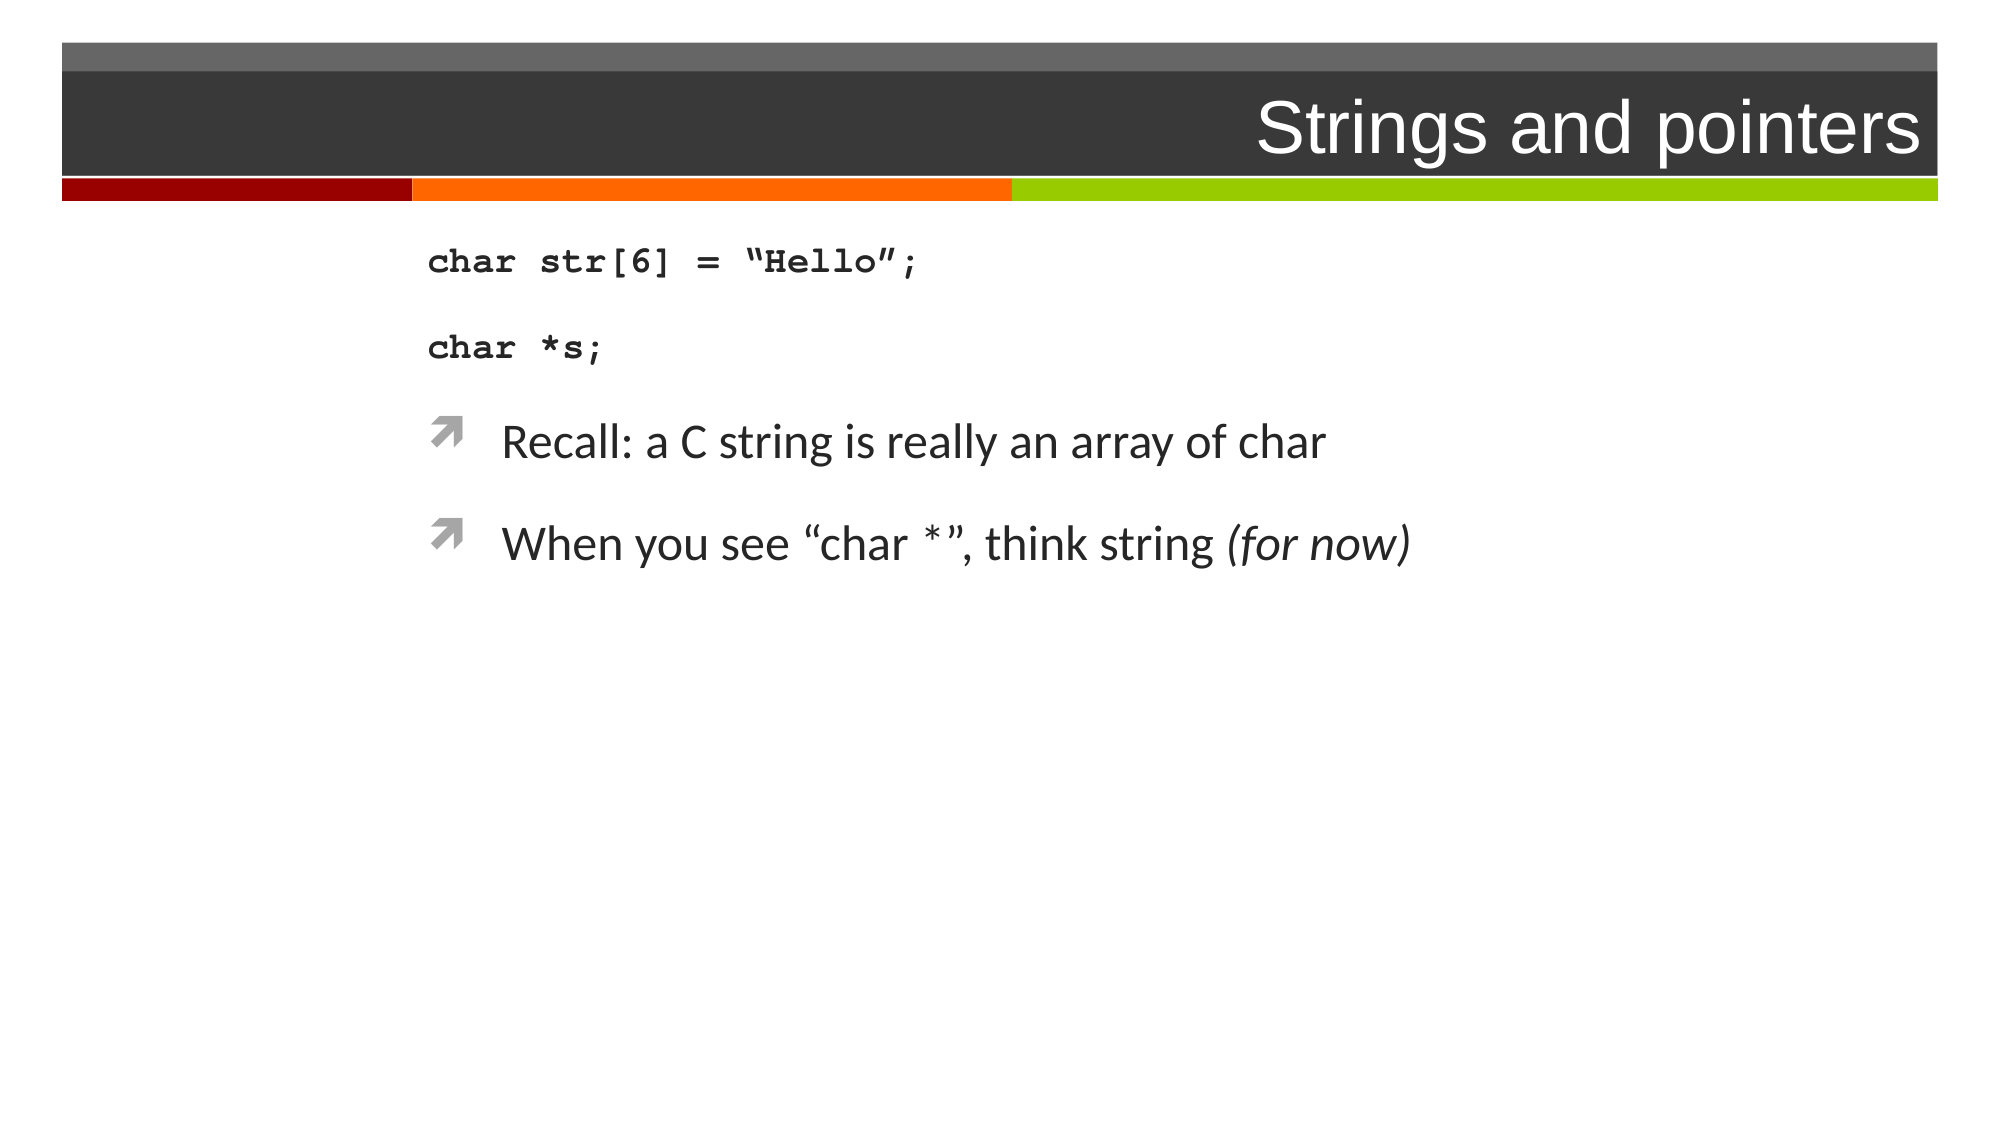

# Strings and pointers
char str[6] = “Hello”;
char *s;
Recall: a C string is really an array of char
When you see “char *”, think string (for now)